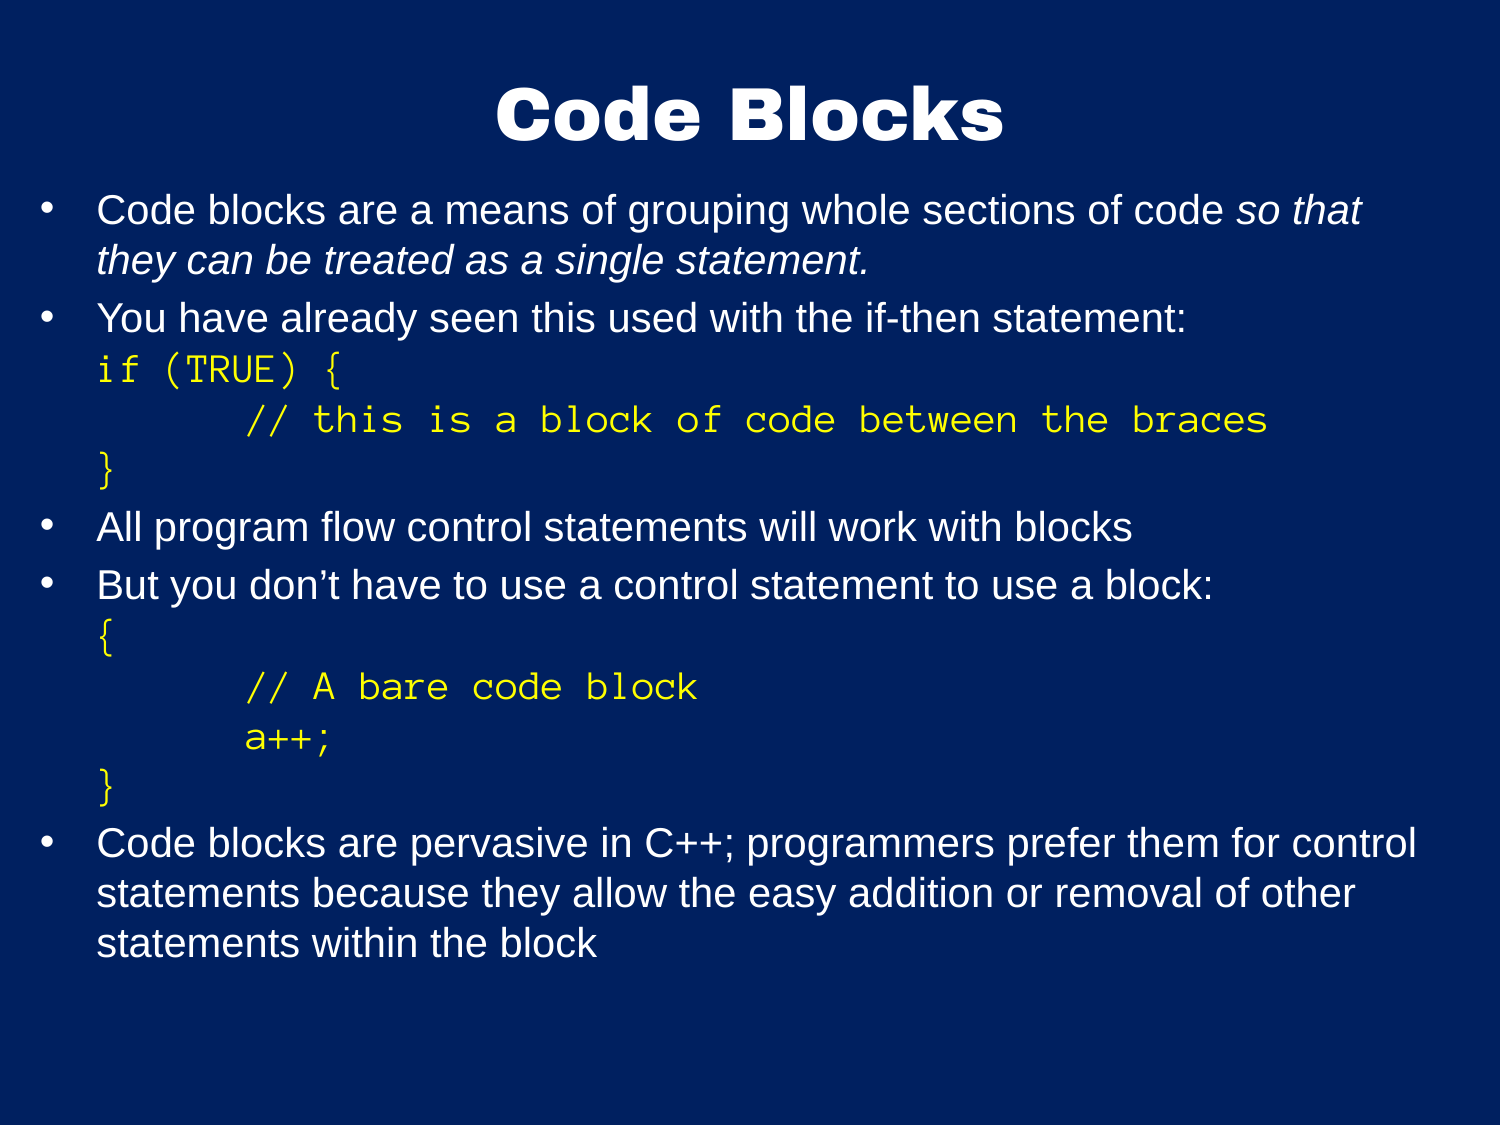

# Code Blocks
Code blocks are a means of grouping whole sections of code so that they can be treated as a single statement.
You have already seen this used with the if-then statement:
if (TRUE) {
	// this is a block of code between the braces
}
All program flow control statements will work with blocks
But you don’t have to use a control statement to use a block:
{
	// A bare code block
	a++;
}
Code blocks are pervasive in C++; programmers prefer them for control statements because they allow the easy addition or removal of other statements within the block